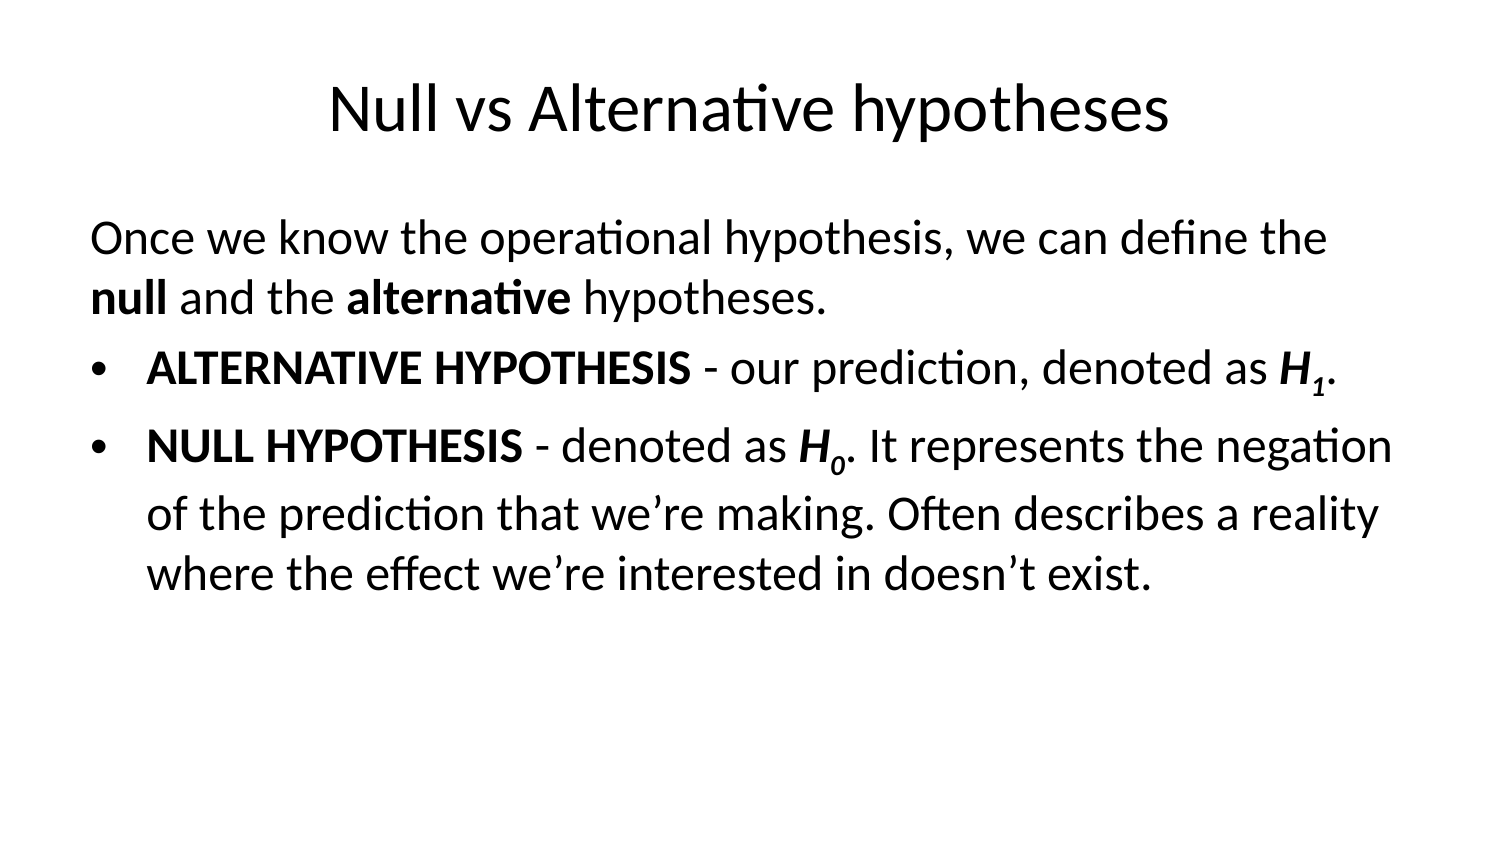

# Null vs Alternative hypotheses
Once we know the operational hypothesis, we can define the null and the alternative hypotheses.
ALTERNATIVE HYPOTHESIS - our prediction, denoted as H1.
NULL HYPOTHESIS - denoted as H0. It represents the negation of the prediction that we’re making. Often describes a reality where the effect we’re interested in doesn’t exist.